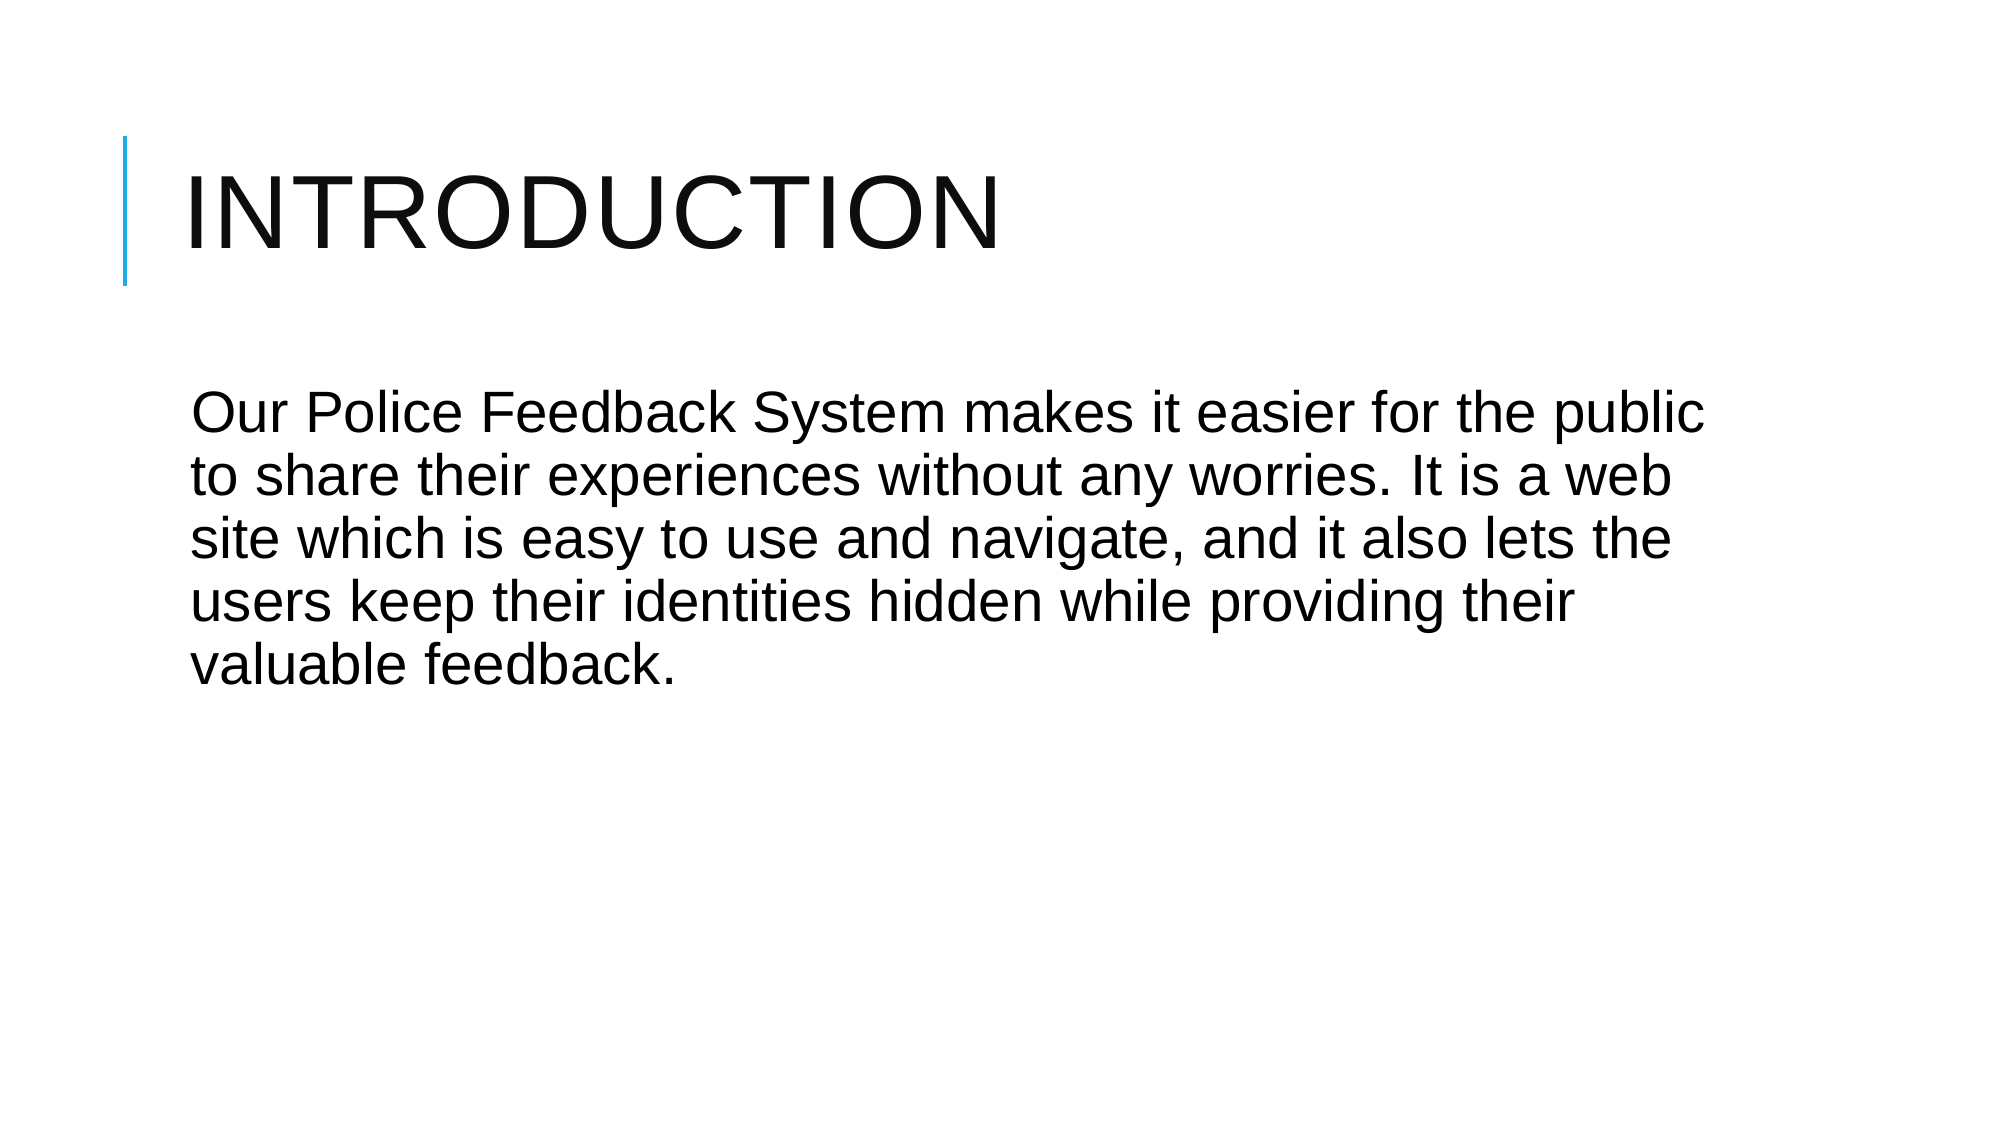

# INTRODUCTION
Our Police Feedback System makes it easier for the public to share their experiences without any worries. It is a web site which is easy to use and navigate, and it also lets the users keep their identities hidden while providing their valuable feedback.